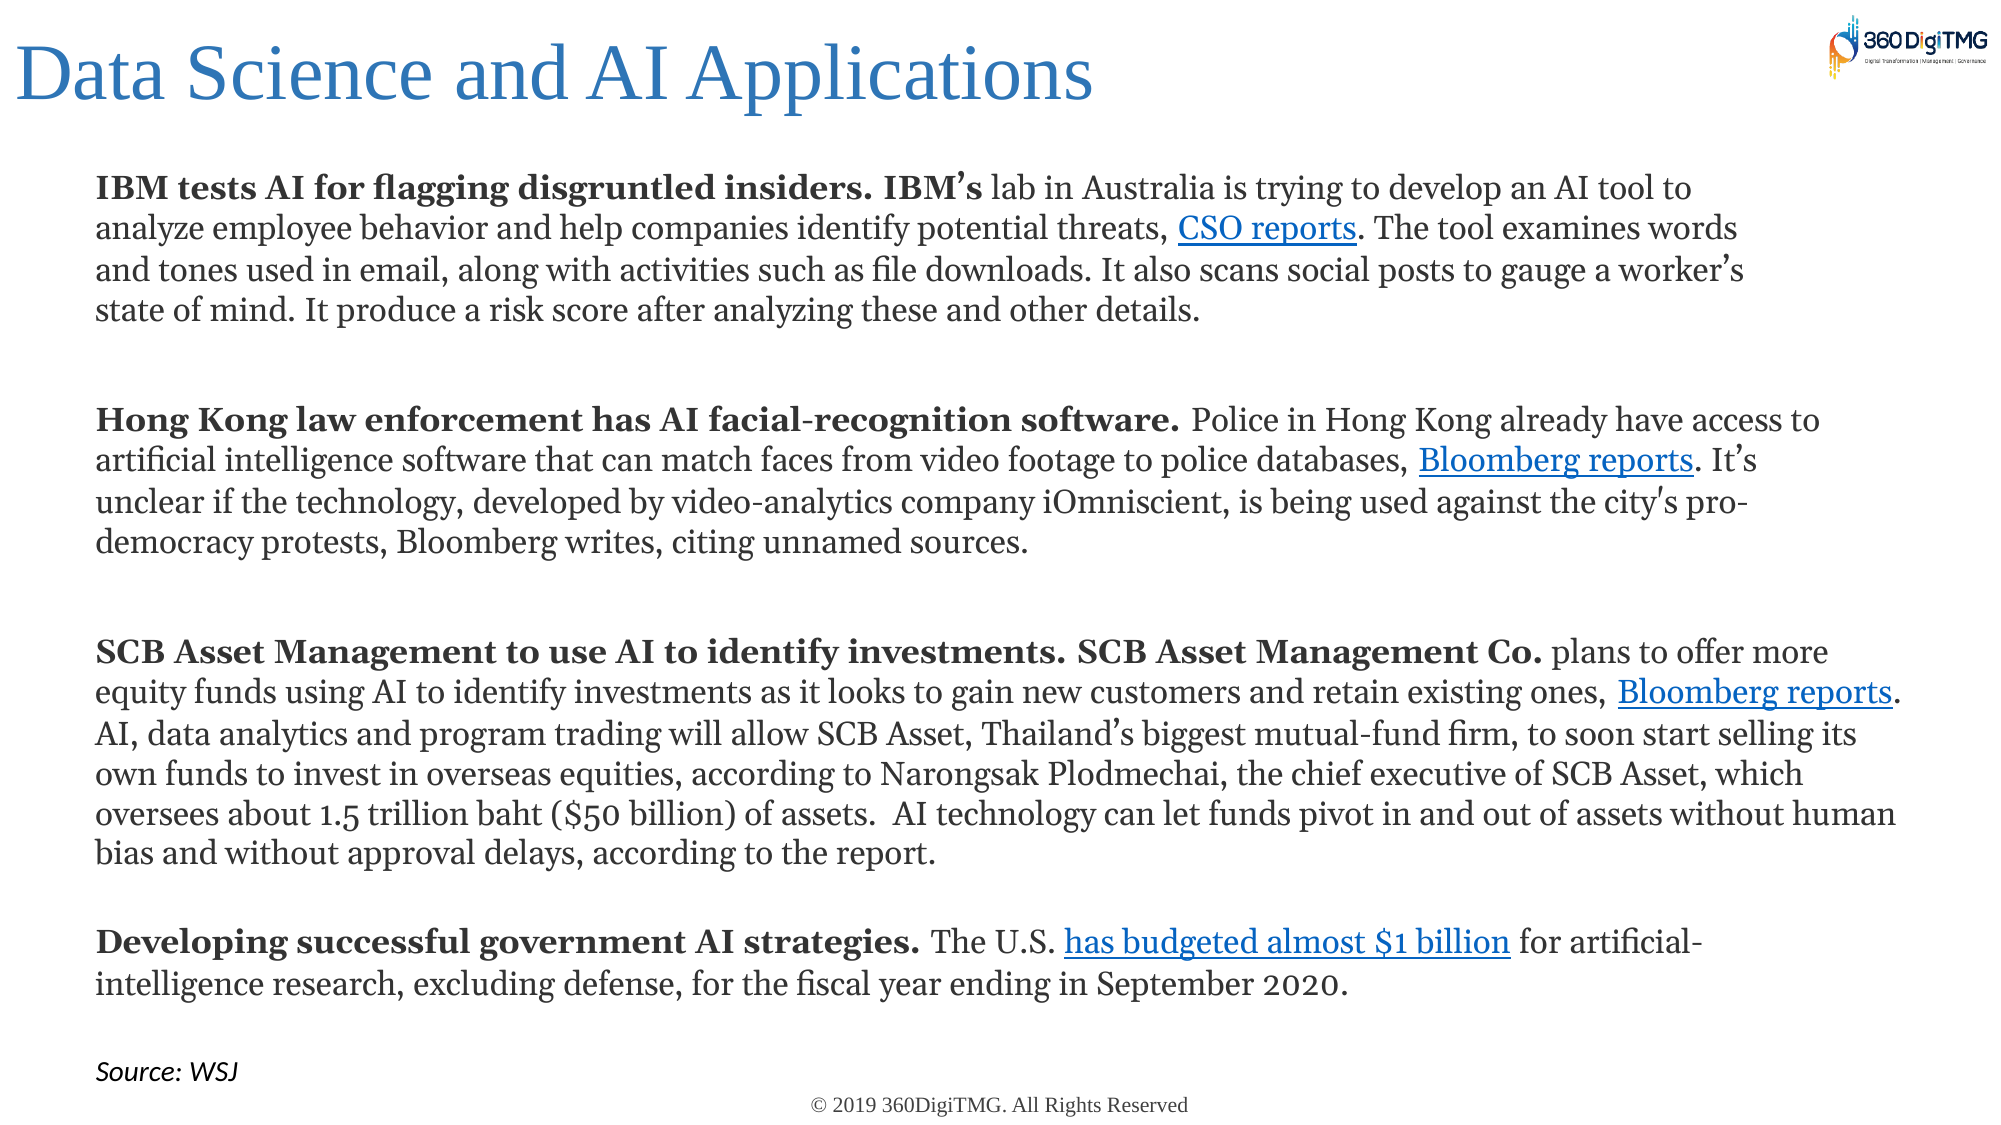

Data Science and AI Applications
IBM tests AI for flagging disgruntled insiders. IBM’s lab in Australia is trying to develop an AI tool to analyze employee behavior and help companies identify potential threats, CSO reports. The tool examines words and tones used in email, along with activities such as file downloads. It also scans social posts to gauge a worker’s state of mind. It produce a risk score after analyzing these and other details.
Hong Kong law enforcement has AI facial-recognition software. Police in Hong Kong already have access to artificial intelligence software that can match faces from video footage to police databases, Bloomberg reports. It’s unclear if the technology, developed by video-analytics company iOmniscient, is being used against the city's pro-democracy protests, Bloomberg writes, citing unnamed sources.
SCB Asset Management to use AI to identify investments. SCB Asset Management Co. plans to offer more equity funds using AI to identify investments as it looks to gain new customers and retain existing ones, Bloomberg reports. AI, data analytics and program trading will allow SCB Asset, Thailand’s biggest mutual-fund firm, to soon start selling its own funds to invest in overseas equities, according to Narongsak Plodmechai, the chief executive of SCB Asset, which oversees about 1.5 trillion baht ($50 billion) of assets.  AI technology can let funds pivot in and out of assets without human bias and without approval delays, according to the report.
Developing successful government AI strategies. The U.S. has budgeted almost $1 billion for artificial-intelligence research, excluding defense, for the fiscal year ending in September 2020.
Source: WSJ